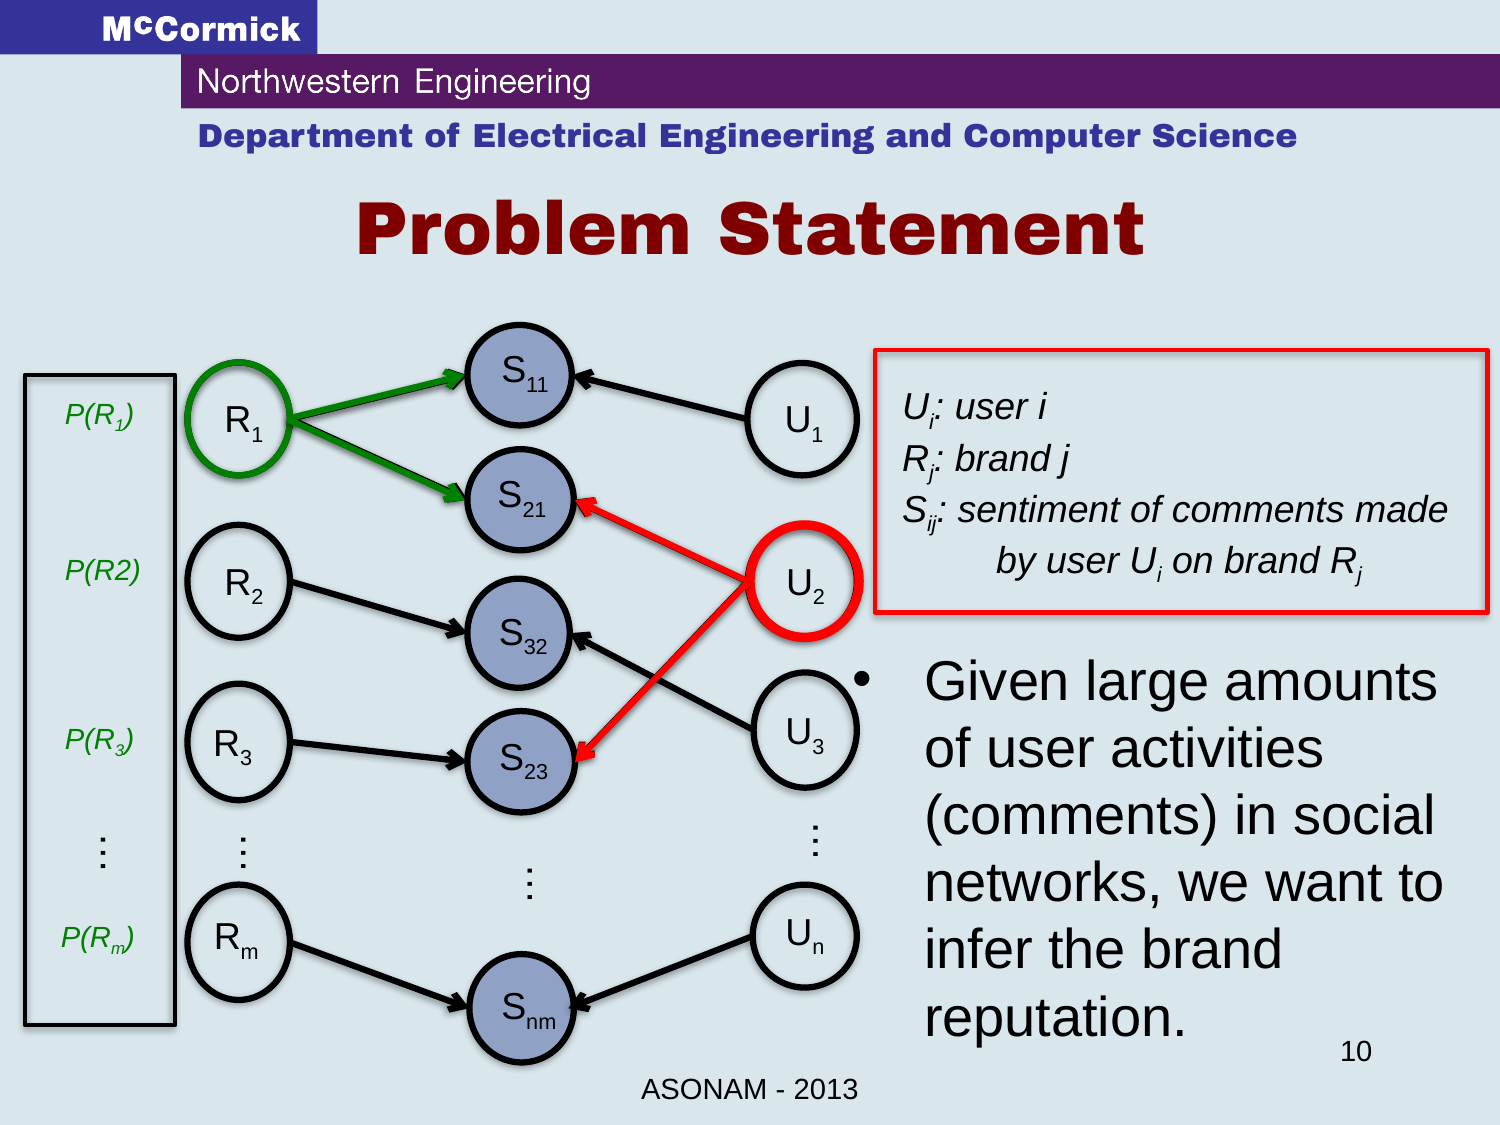

Problem Statement

S11

R1
U1

S21

U2
R2

S32

U3

R3

S23
…
…
…

Un

Rm

Snm

P(R1)
P(R2)
P(R3)
P(Rm)
Ui: user i
Rj: brand j
Sij: sentiment of comments made             by user Ui on brand Rj

Given large amounts of user activities (comments) in social networks, we want to infer the brand reputation.
…
10
ASONAM - 2013